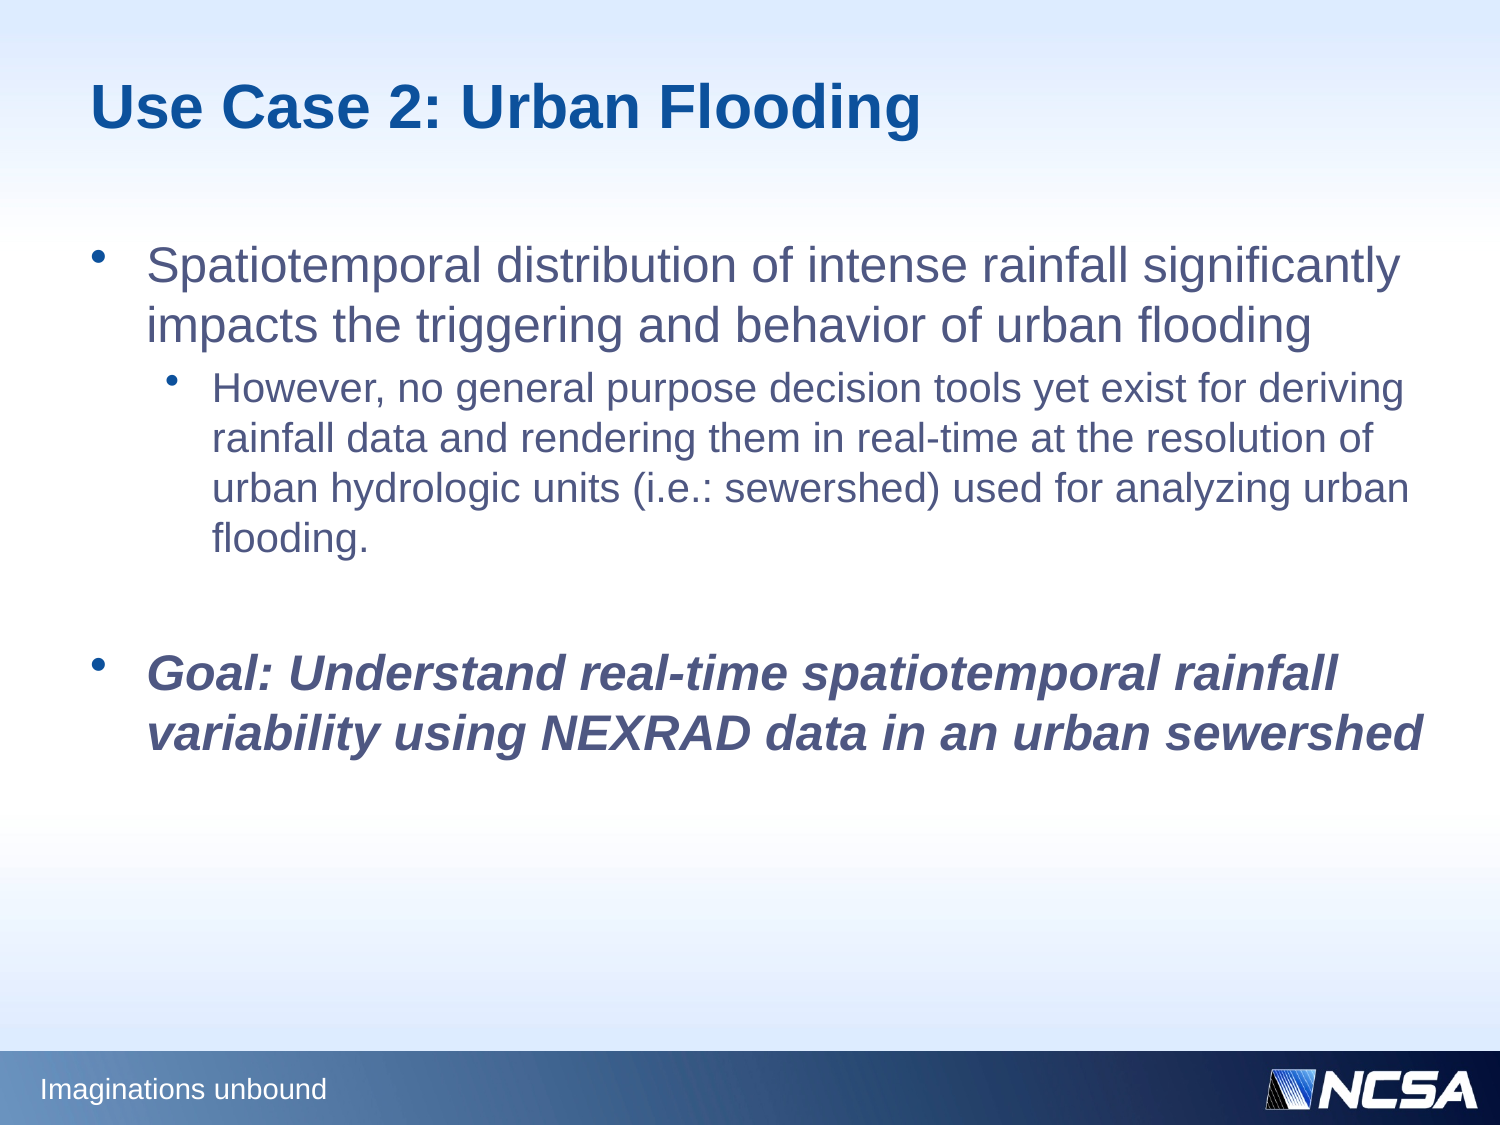

# Use Case 2: Urban Flooding
Spatiotemporal distribution of intense rainfall significantly impacts the triggering and behavior of urban flooding
However, no general purpose decision tools yet exist for deriving rainfall data and rendering them in real-time at the resolution of urban hydrologic units (i.e.: sewershed) used for analyzing urban flooding.

Goal: Understand real-time spatiotemporal rainfall variability using NEXRAD data in an urban sewershed

Imaginations unbound